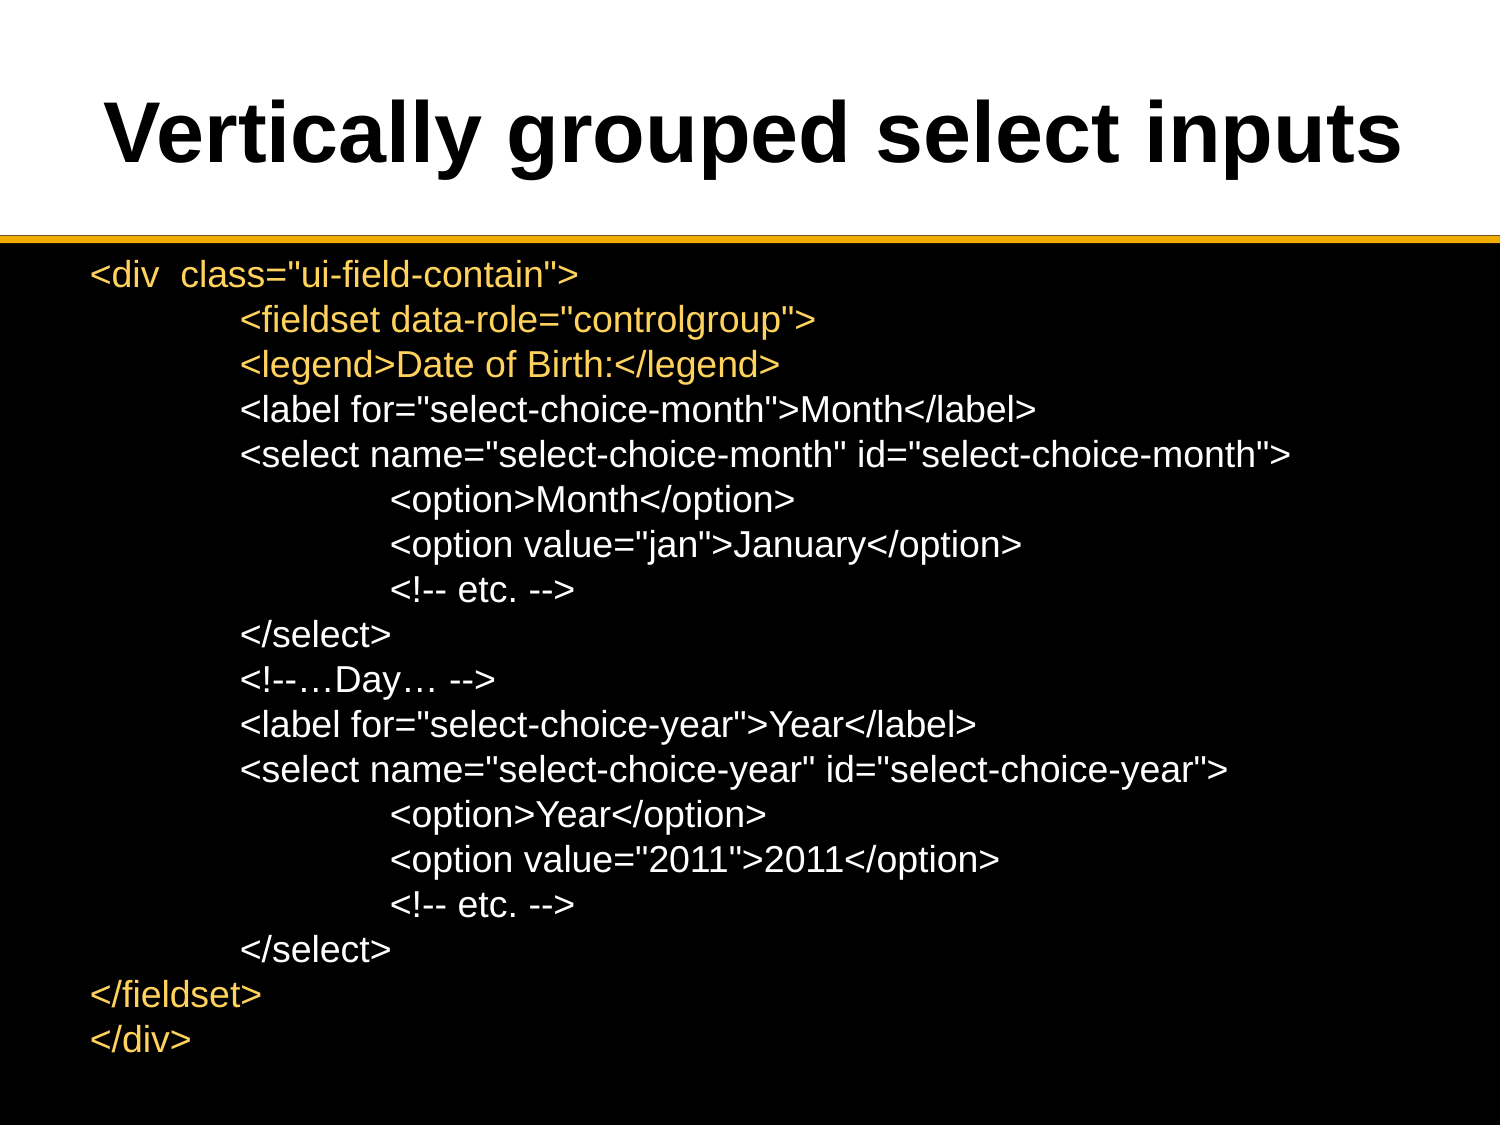

# Vertically grouped select inputs
<div  class="ui-field-contain">
	<fieldset data-role="controlgroup">
	<legend>Date of Birth:</legend>
	<label for="select-choice-month">Month</label>
	<select name="select-choice-month" id="select-choice-month">
		<option>Month</option>
		<option value="jan">January</option>
		<!-- etc. -->
	</select>
	<!--…Day… -->
	<label for="select-choice-year">Year</label>
	<select name="select-choice-year" id="select-choice-year">
		<option>Year</option>
		<option value="2011">2011</option>
		<!-- etc. -->
	</select>
</fieldset>
</div>